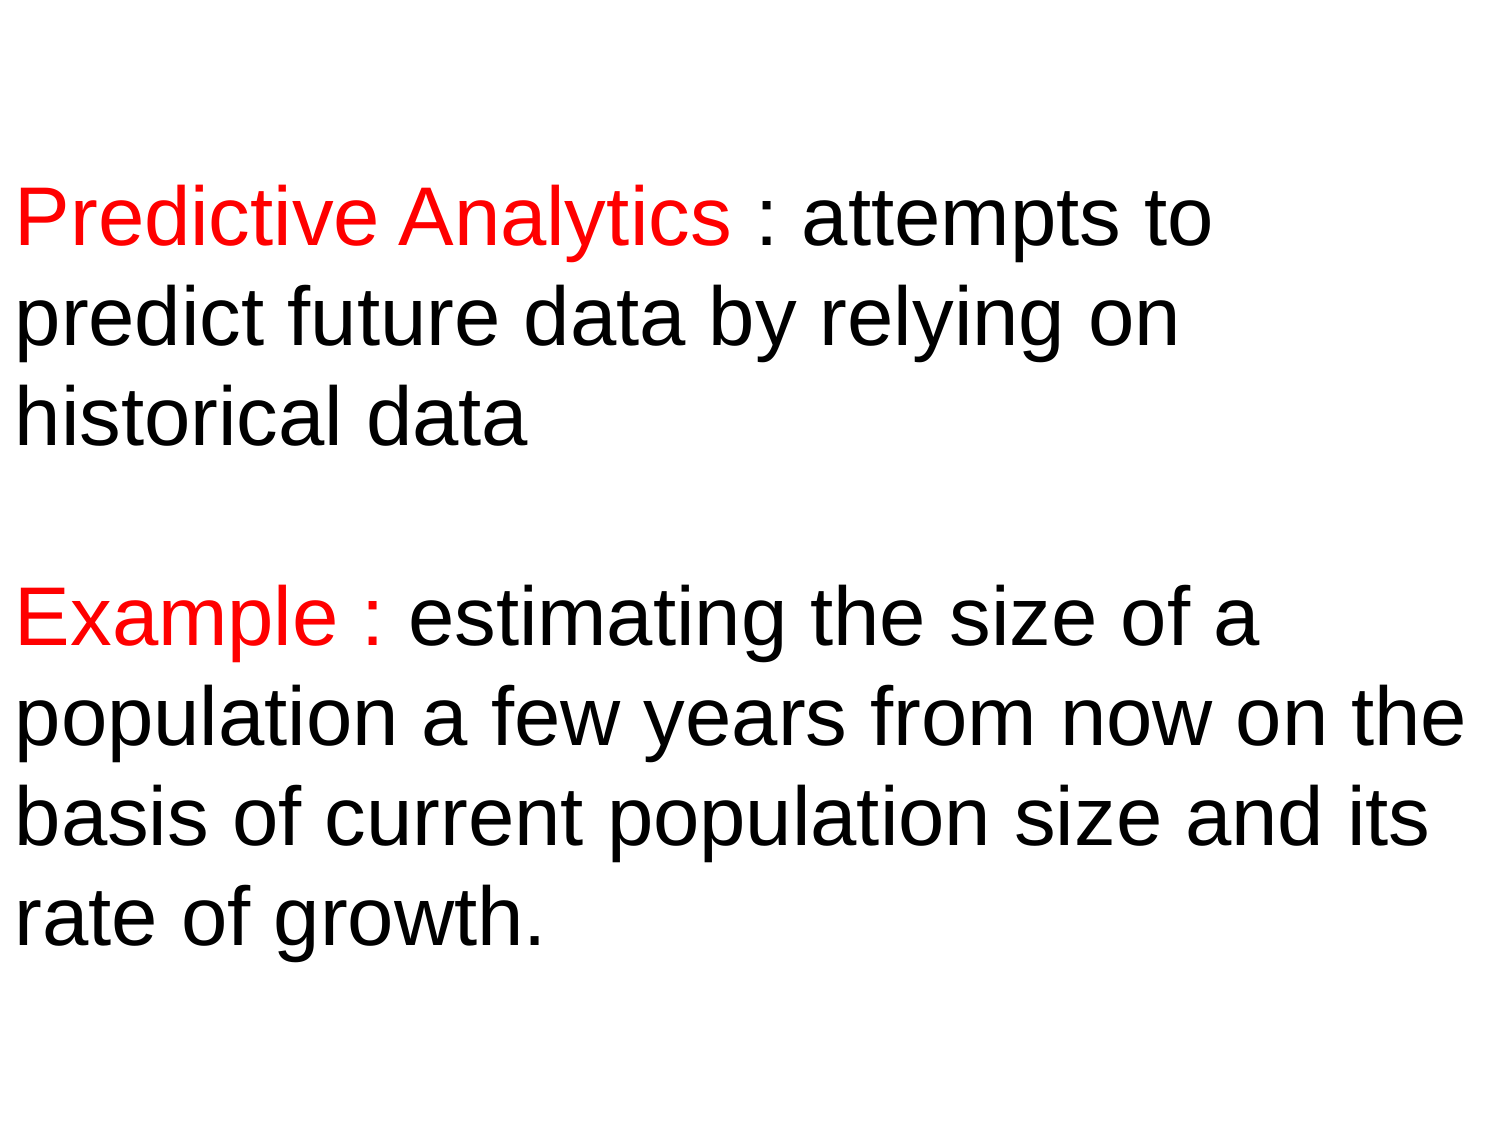

Predictive Analytics : attempts to predict future data by relying on historical data

Example : estimating the size of a population a few years from now on the basis of current population size and its rate of growth.